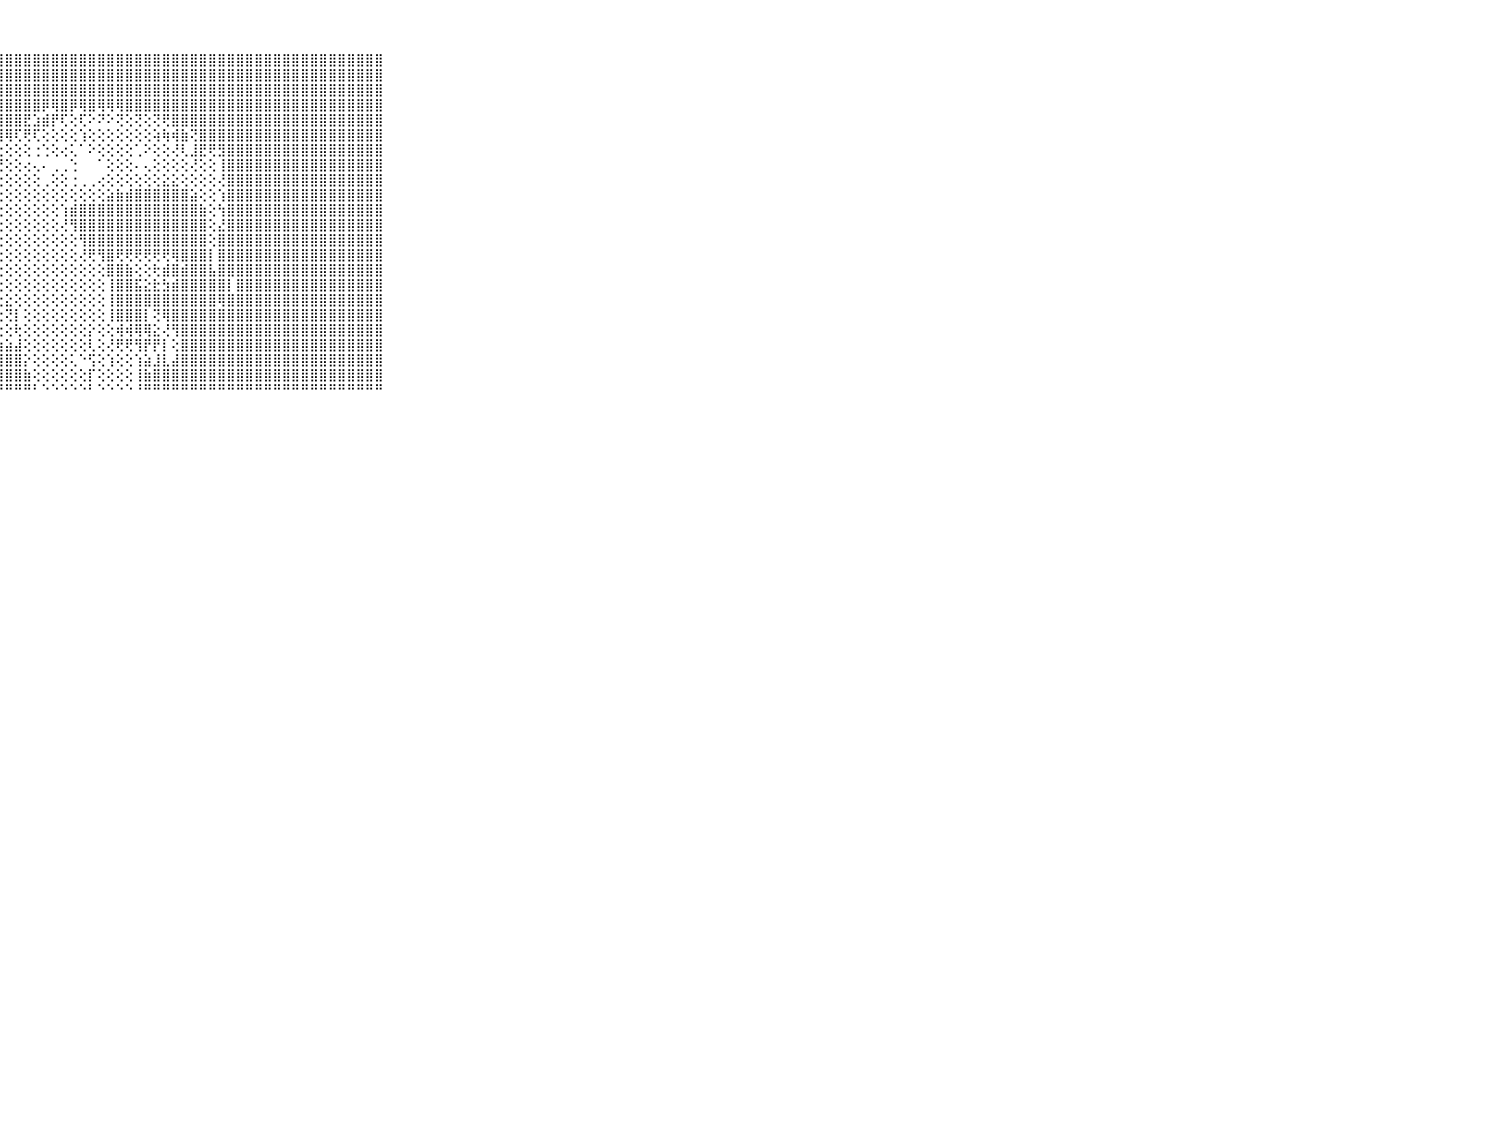

⠀⠀⠀⠀⠀⠀⠀⠀⠀⠀⠀⣿⣿⣿⣿⣿⣿⣿⣿⣿⣿⣿⣿⣿⣿⣿⣿⣿⣿⣿⣿⣿⣿⣿⣿⣿⣿⣿⣿⣿⣿⣿⣿⣿⣿⣿⣿⣿⣿⣿⣿⣿⣿⣿⣿⣿⣿⣿⣿⣿⣿⣿⣿⣿⣿⣿⣿⣿⣿⠀⠀⠀⠀⠀⠀⠀⠀⠀⠀⠀⠀
⠀⠀⠀⠀⠀⠀⠀⠀⠀⠀⠀⣿⣿⣿⣿⣿⣿⣿⣿⣿⣿⣿⣿⣿⣿⣿⣿⣿⣿⣿⣿⣿⣿⣿⣿⣿⣿⣿⣿⣿⣿⣿⣿⣿⣿⣿⣿⣿⣿⣿⣿⣿⣿⣿⣿⣿⣿⣿⣿⣿⣿⣿⣿⣿⣿⣿⣿⣿⣿⠀⠀⠀⠀⠀⠀⠀⠀⠀⠀⠀⠀
⠀⠀⠀⠀⠀⠀⠀⠀⠀⠀⠀⣿⣿⣿⣿⣿⣿⣿⣿⣿⣿⣿⣿⣿⣿⣿⣿⣿⣿⣿⣿⣿⣿⣿⣿⣿⣿⣿⣿⣿⣿⣿⣿⣿⣿⣿⣿⣿⣿⣿⣿⣿⣿⣿⣿⣿⣿⣿⣿⣿⣿⣿⣿⣿⣿⣿⣿⣿⣿⠀⠀⠀⠀⠀⠀⠀⠀⠀⠀⠀⠀
⠀⠀⠀⠀⠀⠀⠀⠀⠀⠀⠀⣿⣿⣿⣿⣿⣿⣿⣿⣿⣿⣿⣿⣿⣿⣿⣿⣿⣿⣿⣿⣿⡿⢿⣿⡿⢿⣿⢿⢿⢿⣿⣿⣿⣿⣿⣿⣿⣿⣿⣿⣿⣿⣿⣿⣿⣿⣿⣿⣿⣿⣿⣿⣿⣿⣿⣿⣿⣿⠀⠀⠀⠀⠀⠀⠀⠀⠀⠀⠀⠀
⠀⠀⠀⠀⠀⠀⠀⠀⠀⠀⠀⣿⣿⣿⣿⣿⣿⣿⣿⣿⣿⣿⣿⣿⣿⣿⣿⣿⣿⣿⣟⣱⣾⡟⢏⢕⢏⠕⠝⠕⢝⢕⢝⢕⢝⢟⣿⣿⣿⣿⣿⣿⣿⣿⣿⣿⣿⣿⣿⣿⣿⣿⣿⣿⣿⣿⣿⣿⣿⠀⠀⠀⠀⠀⠀⠀⠀⠀⠀⠀⠀
⠀⠀⠀⠀⠀⠀⠀⠀⠀⠀⠀⣿⣿⣿⣿⣿⣿⣿⣿⣿⣿⣿⣿⣿⣿⣿⣿⣿⢿⢏⢟⢏⢕⢕⢕⢕⢱⢕⢕⢕⢕⢕⢕⢕⢵⢷⢾⣷⢝⣿⣿⣿⣿⣿⣿⣿⣿⣿⣿⣿⣿⣿⣿⣿⣿⣿⣿⣿⣿⠀⠀⠀⠀⠀⠀⠀⠀⠀⠀⠀⠀
⠀⠀⠀⠀⠀⠀⠀⠀⠀⠀⠀⣿⣿⣿⣿⣿⣿⣿⣿⣿⣿⣿⣿⣿⣿⣿⣿⣗⢕⢕⢕⢐⢑⢕⢔⢅⠁⠕⢕⢕⢕⢕⢁⠕⢕⢕⢜⢇⣸⣟⢟⣻⣿⣿⣿⣿⣿⣿⣿⣿⣿⣿⣿⣿⣿⣿⣿⣿⣿⠀⠀⠀⠀⠀⠀⠀⠀⠀⠀⠀⠀
⠀⠀⠀⠀⠀⠀⠀⠀⠀⠀⠀⣿⣿⣿⣿⣿⣿⣿⣿⣿⣿⣿⣿⣿⣿⣿⢟⢝⢕⢕⢔⢄⠄⢀⢀⢑⠀⠀⠁⢕⢕⢕⠄⢄⢕⢕⢕⢕⢜⢕⢕⢸⣿⣿⣿⣿⣿⣿⣿⣿⣿⣿⣿⣿⣿⣿⣿⣿⣿⠀⠀⠀⠀⠀⠀⠀⠀⠀⠀⠀⠀
⠀⠀⠀⠀⠀⠀⠀⠀⠀⠀⠀⣿⣿⣿⣿⣿⣿⣿⣿⣿⣿⣿⣿⣿⣷⢇⢕⢕⢕⢕⢕⢕⢀⢕⢕⢐⢀⢀⢔⢕⢕⢕⢕⢕⢕⣕⣕⢕⢕⢕⢕⢜⣿⣿⣿⣿⣿⣿⣿⣿⣿⣿⣿⣿⣿⣿⣿⣿⣿⠀⠀⠀⠀⠀⠀⠀⠀⠀⠀⠀⠀
⠀⠀⠀⠀⠀⠀⠀⠀⠀⠀⠀⣿⣿⣿⣿⣿⣿⣿⣿⣿⣿⣿⣿⣿⣧⢕⢵⢕⢕⢕⢕⢕⢕⢕⢕⢕⢕⢕⢕⣵⣷⣾⣿⣿⣿⣿⣿⣿⣵⢕⢕⢱⣿⣿⣿⣿⣿⣿⣿⣿⣿⣿⣿⣿⣿⣿⣿⣿⣿⠀⠀⠀⠀⠀⠀⠀⠀⠀⠀⠀⠀
⠀⠀⠀⠀⠀⠀⠀⠀⠀⠀⠀⣿⣿⣿⣿⣿⣿⣿⣿⣿⣿⣿⣿⣿⣿⡇⢕⢕⢕⢕⢕⢕⢕⢕⢱⣾⣿⣿⣿⣿⣿⣿⣿⣿⣿⣿⣿⣿⣿⣷⢕⢳⣿⣿⣿⣿⣿⣿⣿⣿⣿⣿⣿⣿⣿⣿⣿⣿⣿⠀⠀⠀⠀⠀⠀⠀⠀⠀⠀⠀⠀
⠀⠀⠀⠀⠀⠀⠀⠀⠀⠀⠀⣿⣿⣿⣿⣿⣿⣿⣿⣿⣿⣿⣿⣿⣿⢕⢕⢕⢕⢕⢕⢕⢕⢕⢜⢻⣿⣿⣿⣿⣿⣿⣿⣿⣿⣿⣿⣿⣿⣿⢕⣜⣿⣿⣿⣿⣿⣿⣿⣿⣿⣿⣿⣿⣿⣿⣿⣿⣿⠀⠀⠀⠀⠀⠀⠀⠀⠀⠀⠀⠀
⠀⠀⠀⠀⠀⠀⠀⠀⠀⠀⠀⣿⣿⣿⣿⣿⣿⣿⣿⣿⣿⣿⣿⣿⣿⡕⢕⢕⢕⢕⢕⢕⢕⢕⢕⢕⢻⣿⣿⣿⣿⣿⣿⣿⣿⣿⣿⣿⣿⣿⢕⣿⣿⣿⣿⣿⣿⣿⣿⣿⣿⣿⣿⣿⣿⣿⣿⣿⣿⠀⠀⠀⠀⠀⠀⠀⠀⠀⠀⠀⠀
⠀⠀⠀⠀⠀⠀⠀⠀⠀⠀⠀⣿⣿⣿⣿⣿⣿⣿⣿⣿⣿⣿⣿⣿⣿⡇⢕⢕⢕⢕⢕⢕⢕⢕⢕⢕⢜⢟⢻⣿⢟⢟⢟⢟⢟⢟⢿⣿⣿⣿⡇⣿⣿⣿⣿⣿⣿⣿⣿⣿⣿⣿⣿⣿⣿⣿⣿⣿⣿⠀⠀⠀⠀⠀⠀⠀⠀⠀⠀⠀⠀
⠀⠀⠀⠀⠀⠀⠀⠀⠀⠀⠀⣿⣿⣿⣿⣿⣿⣿⣿⣿⣿⣿⣿⣿⣿⣧⢕⢕⢕⢕⢕⢕⢕⢕⢕⢕⢕⢕⢕⣿⣿⣷⢕⢕⢗⣾⣿⣾⣿⣿⣧⣿⣿⣿⣿⣿⣿⣿⣿⣿⣿⣿⣿⣿⣿⣿⣿⣿⣿⠀⠀⠀⠀⠀⠀⠀⠀⠀⠀⠀⠀
⠀⠀⠀⠀⠀⠀⠀⠀⠀⠀⠀⣿⣿⣿⣿⣿⣿⣿⣿⣿⣿⣿⣿⣿⡿⢏⢕⢕⢕⢕⢕⢕⢕⢕⢕⢕⢕⢕⢕⢸⣿⣿⣯⣕⣗⣳⣾⣿⣿⣿⣿⣿⡇⣿⣿⣿⣿⣿⣿⣿⣿⣿⣿⣿⣿⣿⣿⣿⣿⠀⠀⠀⠀⠀⠀⠀⠀⠀⠀⠀⠀
⠀⠀⠀⠀⠀⠀⠀⠀⠀⠀⠀⣿⣿⣿⣿⣿⣿⣿⣿⣿⣿⣿⣿⣿⣷⢕⢕⢕⣕⢕⢕⢕⢕⢕⢕⢕⢕⢕⢕⢸⣿⣿⣿⣿⣿⣿⣿⣿⣿⣿⣿⢿⣿⣿⣿⣿⣿⣿⣿⣿⣿⣿⣿⣿⣿⣿⣿⣿⣿⠀⠀⠀⠀⠀⠀⠀⠀⠀⠀⠀⠀
⠀⠀⠀⠀⠀⠀⠀⠀⠀⠀⠀⣿⣿⣿⣿⣿⣿⣿⣿⣿⣿⣿⣿⣿⣿⣇⢕⢕⢝⡇⢕⢕⢕⢕⢕⢕⢕⢕⢕⢸⣿⣿⣿⡇⢝⢿⣿⣿⣿⣿⣿⣿⣿⣿⣿⣿⣿⣿⣿⣿⣿⣿⣿⣿⣿⣿⣿⣿⣿⠀⠀⠀⠀⠀⠀⠀⠀⠀⠀⠀⠀
⠀⠀⠀⠀⠀⠀⠀⠀⠀⠀⠀⣿⣿⣿⣿⣿⣿⣿⣿⣿⣿⣿⣿⣿⣿⣿⣞⢕⢕⢗⢕⢕⢕⢕⢕⢕⢕⡕⢕⢕⢾⢾⢿⢿⣕⢜⢻⣿⣿⣿⣿⣿⣿⣿⣿⣿⣿⣿⣿⣿⣿⣿⣿⣿⣿⣿⣿⣿⣿⠀⠀⠀⠀⠀⠀⠀⠀⠀⠀⠀⠀
⠀⠀⠀⠀⠀⠀⠀⠀⠀⠀⠀⣿⣿⣿⣿⣿⣿⣿⣿⣿⣿⣿⣿⣿⣿⣿⣿⣷⣵⣼⢕⢕⢕⢕⢕⢕⢕⢇⢕⢜⢟⢟⢻⡟⡟⡇⢕⣿⣿⣿⣿⣿⣿⣿⣿⣿⣿⣿⣿⣿⣿⣿⣿⣿⣿⣿⣿⣿⣿⠀⠀⠀⠀⠀⠀⠀⠀⠀⠀⠀⠀
⠀⠀⠀⠀⠀⠀⠀⠀⠀⠀⠀⣿⣿⣿⣿⣿⣿⣿⣿⣿⣿⣿⣿⣿⣿⣿⣿⣿⣿⣿⡕⢕⢕⢕⢕⢅⠑⢫⢕⢱⢕⢕⢱⣵⣸⣇⣼⣿⣿⣿⣿⣿⣿⣿⣿⣿⣿⣿⣿⣿⣿⣿⣿⣿⣿⣿⣿⣿⣿⠀⠀⠀⠀⠀⠀⠀⠀⠀⠀⠀⠀
⠀⠀⠀⠀⠀⠀⠀⠀⠀⠀⠀⣿⣿⣿⣿⣿⣿⣿⣿⣿⣿⣿⣿⣿⣿⣿⣿⣿⣿⣿⣷⢕⢕⢕⢕⢕⢕⡏⢕⢕⢕⢕⢸⣷⣿⣿⣿⣿⣿⣿⣿⣿⣿⣿⣿⣿⣿⣿⣿⣿⣿⣿⣿⣿⣿⣿⣿⣿⣿⠀⠀⠀⠀⠀⠀⠀⠀⠀⠀⠀⠀
⠀⠀⠀⠀⠀⠀⠀⠀⠀⠀⠀⠛⠛⠛⠛⠛⠛⠛⠛⠛⠛⠛⠛⠛⠛⠛⠛⠛⠛⠛⠛⠃⠑⠑⠑⠑⠑⠃⠑⠑⠑⠑⠘⠛⠛⠛⠛⠛⠛⠛⠛⠛⠛⠛⠛⠛⠛⠛⠛⠛⠛⠛⠛⠛⠛⠛⠛⠛⠛⠀⠀⠀⠀⠀⠀⠀⠀⠀⠀⠀⠀